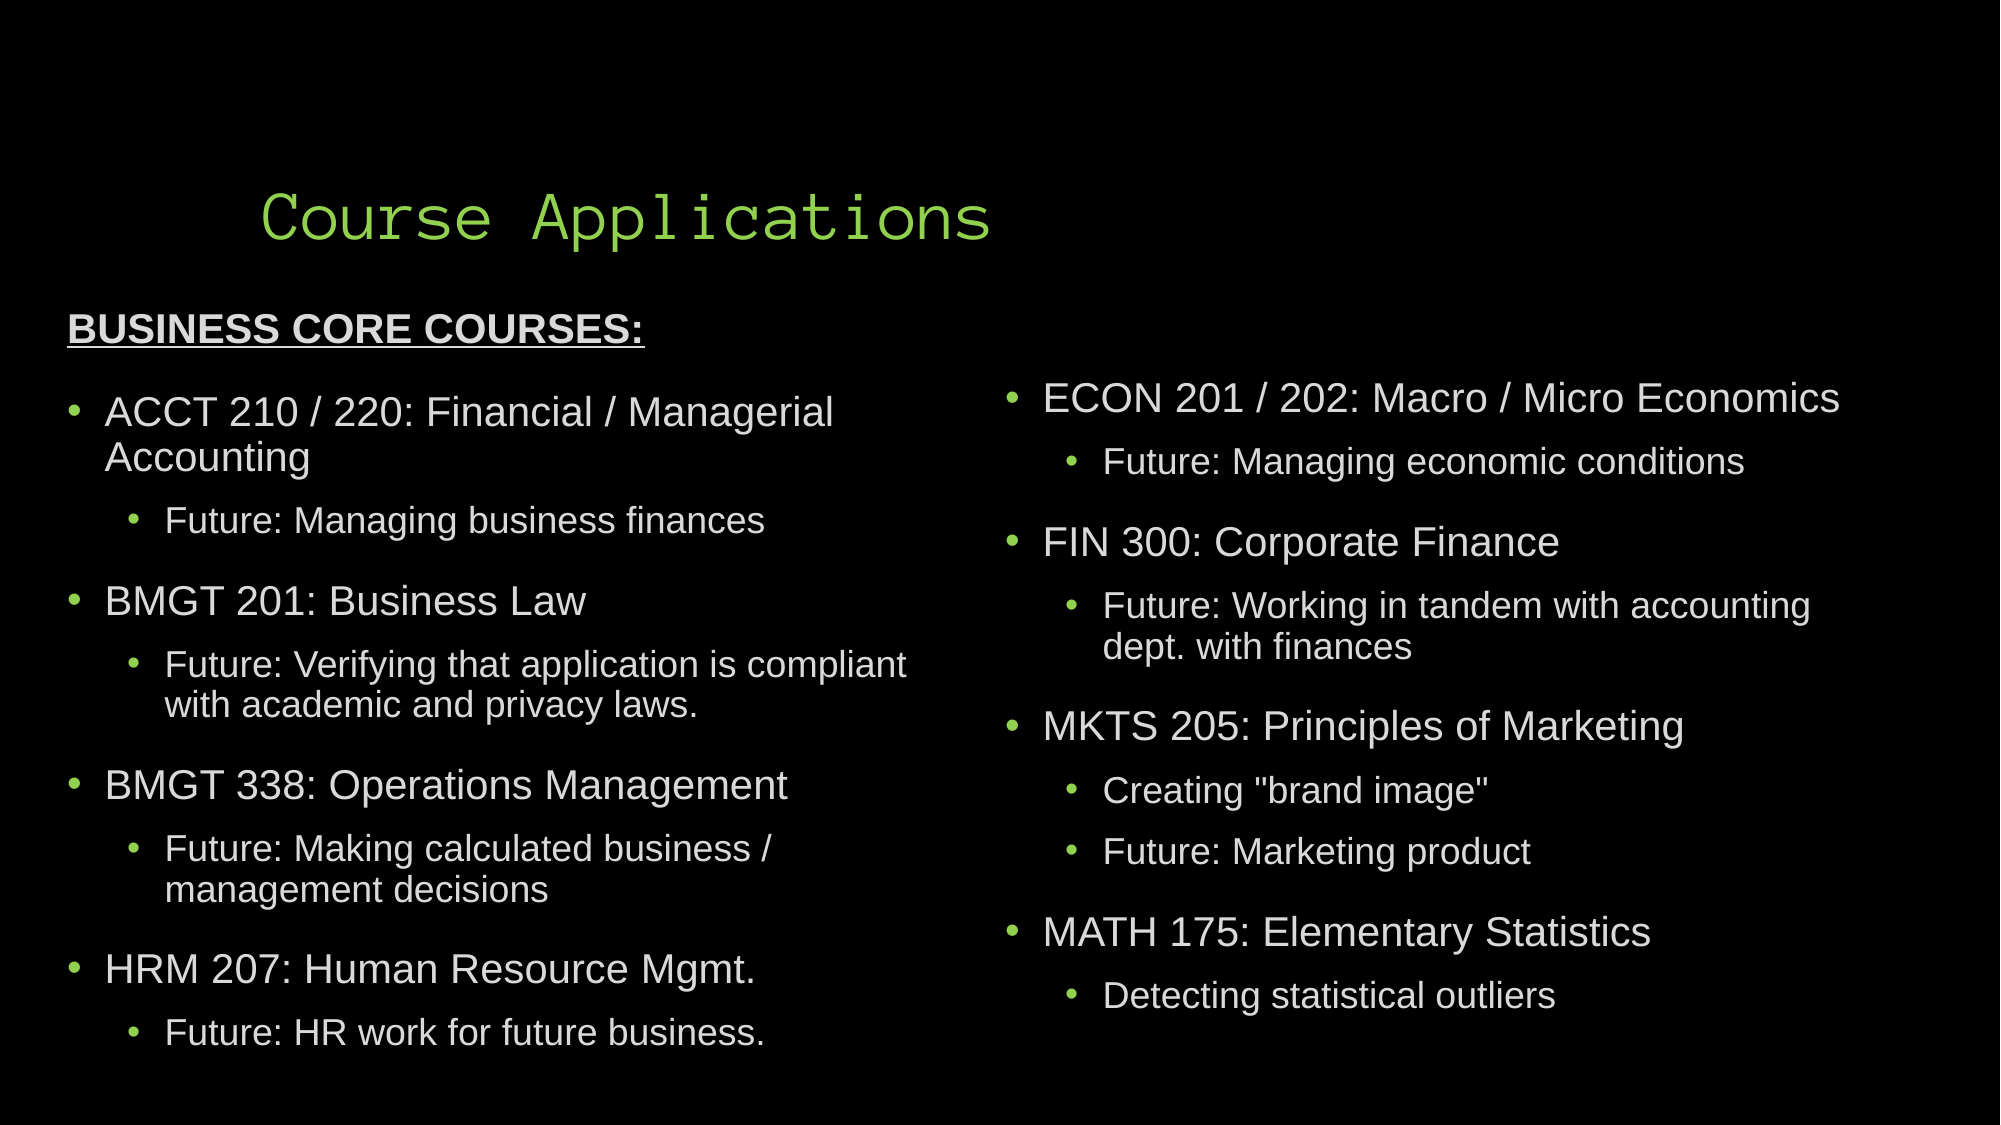

# Course Applications

ECON 201 / 202: Macro / Micro Economics
Future: Managing economic conditions
FIN 300: Corporate Finance
Future: Working in tandem with accounting dept. with finances
MKTS 205: Principles of Marketing
Creating "brand image"
Future: Marketing product
MATH 175: Elementary Statistics
Detecting statistical outliers

BUSINESS CORE COURSES:
ACCT 210 / 220: Financial / Managerial Accounting
Future: Managing business finances
BMGT 201: Business Law
Future: Verifying that application is compliant with academic and privacy laws.
BMGT 338: Operations Management
Future: Making calculated business / management decisions
HRM 207: Human Resource Mgmt.
Future: HR work for future business.